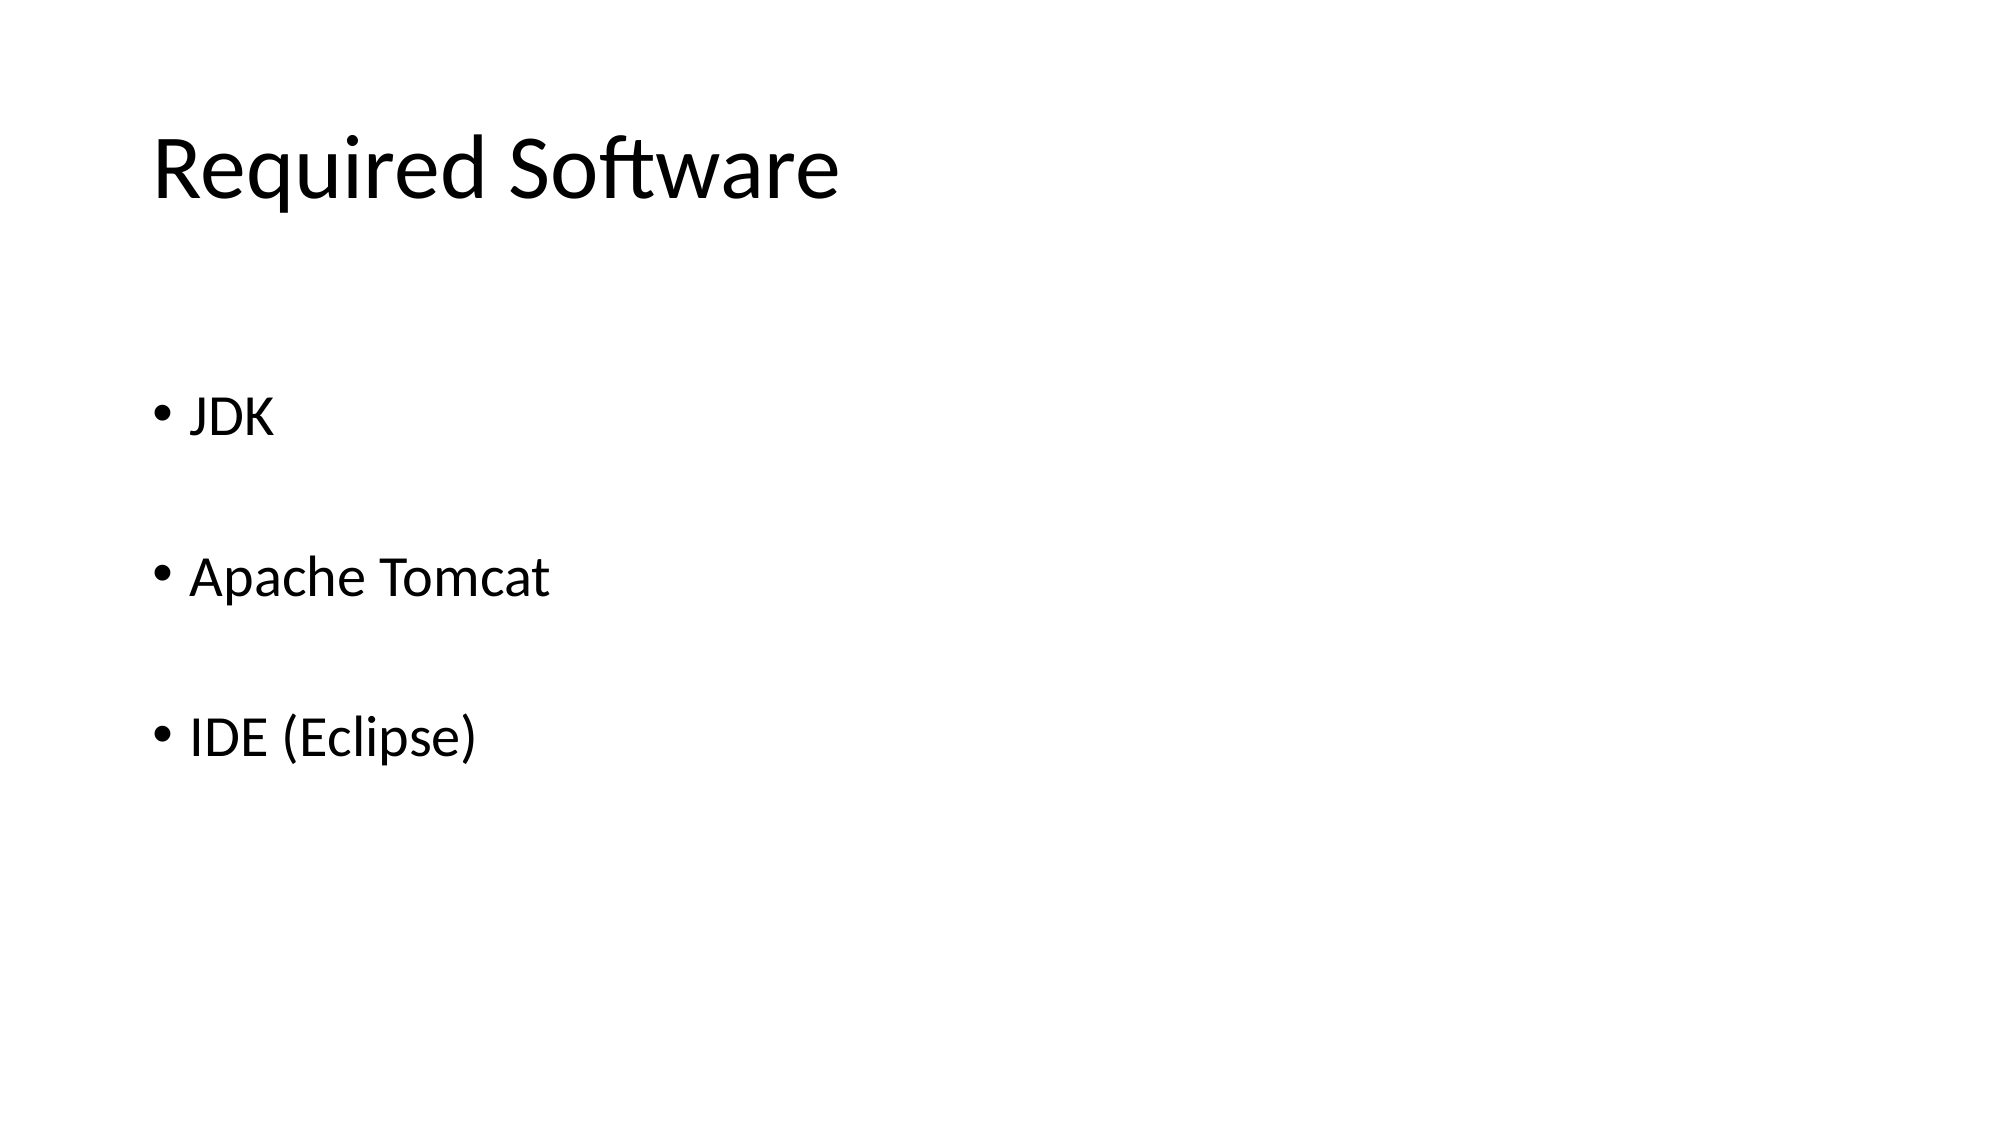

# Required Software
JDK
Apache Tomcat
IDE (Eclipse)